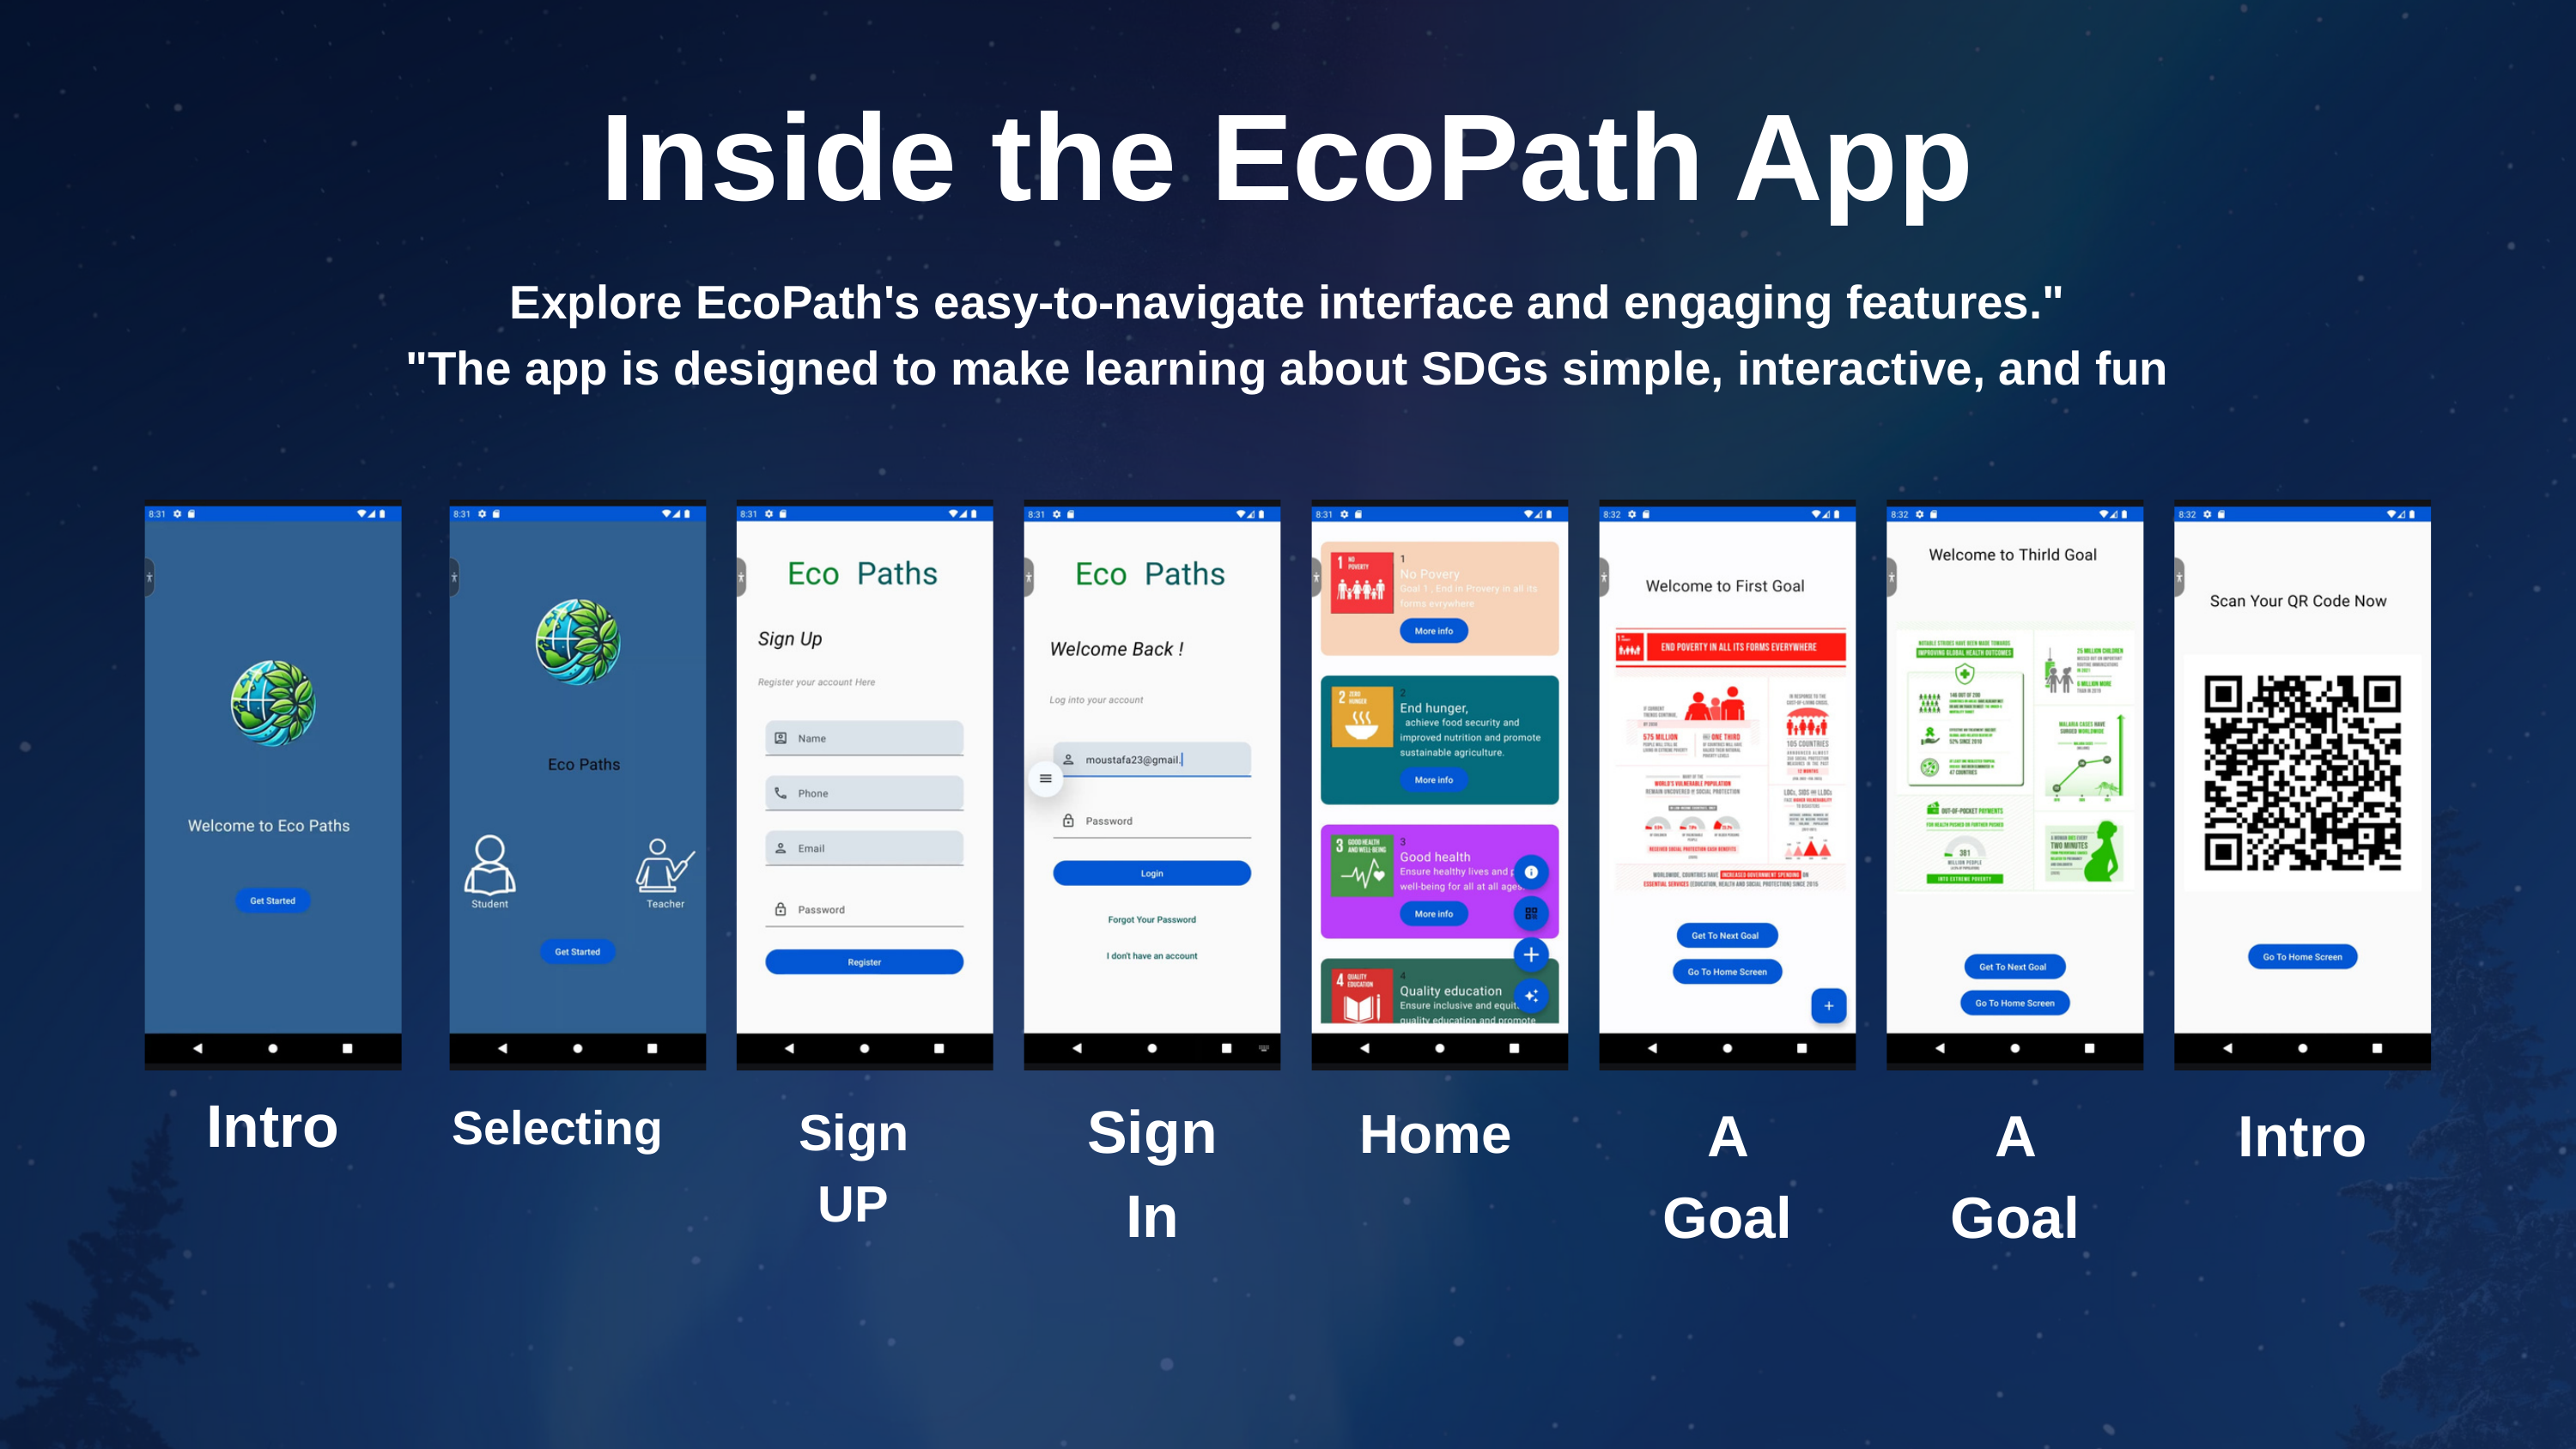

Inside the EcoPath App
Explore EcoPath's easy-to-navigate interface and engaging features."
"The app is designed to make learning about SDGs simple, interactive, and fun

Intro
Sign In
A Goal
A Goal
Intro
Selecting
Home
Sign UP